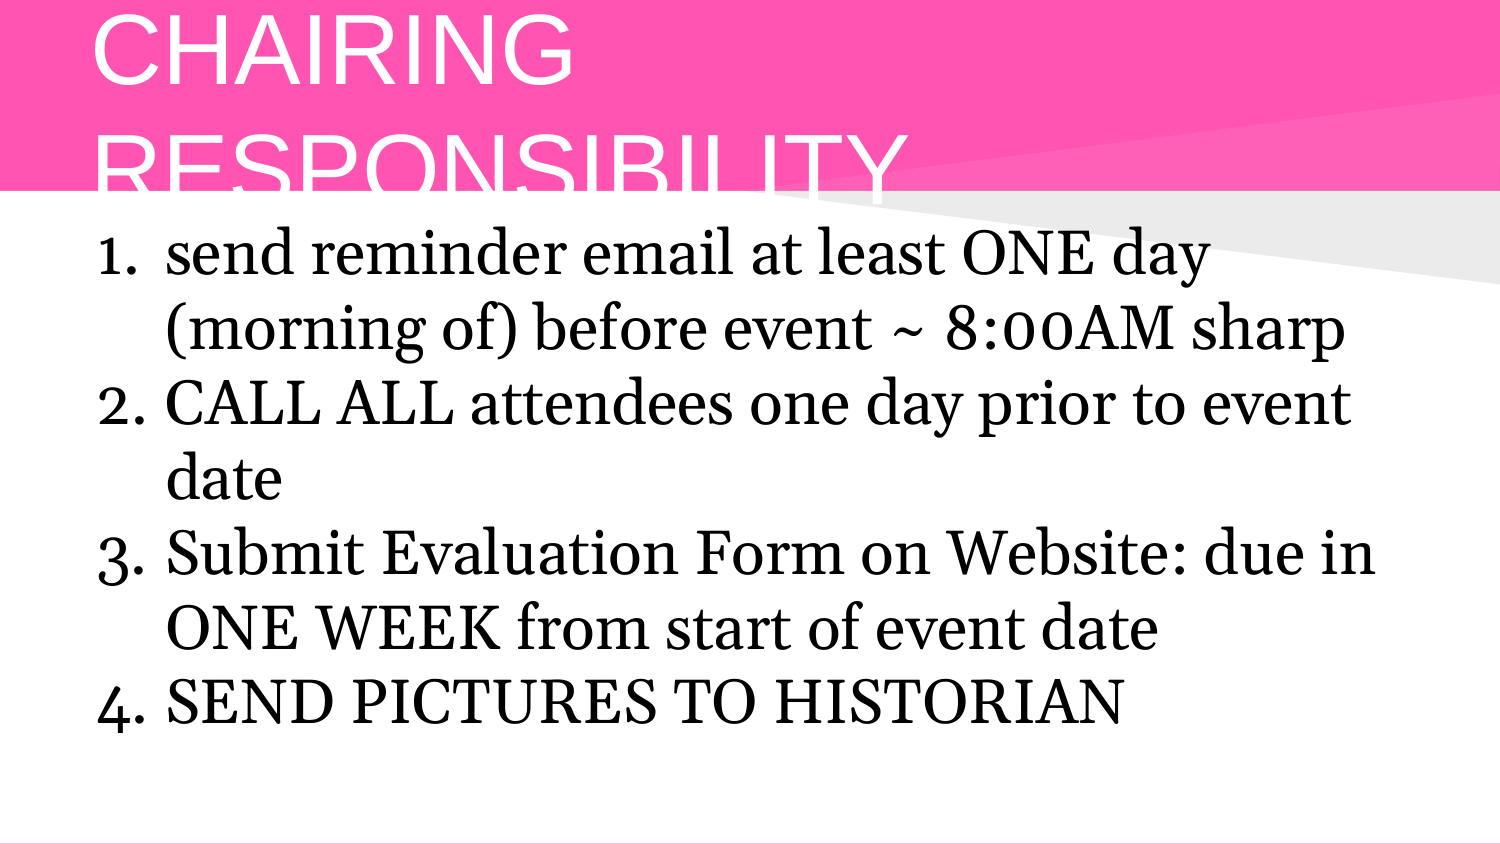

# CHAIRING RESPONSIBILITY
send reminder email at least ONE day (morning of) before event ~ 8:00AM sharp
CALL ALL attendees one day prior to event date
Submit Evaluation Form on Website: due in ONE WEEK from start of event date
SEND PICTURES TO HISTORIAN